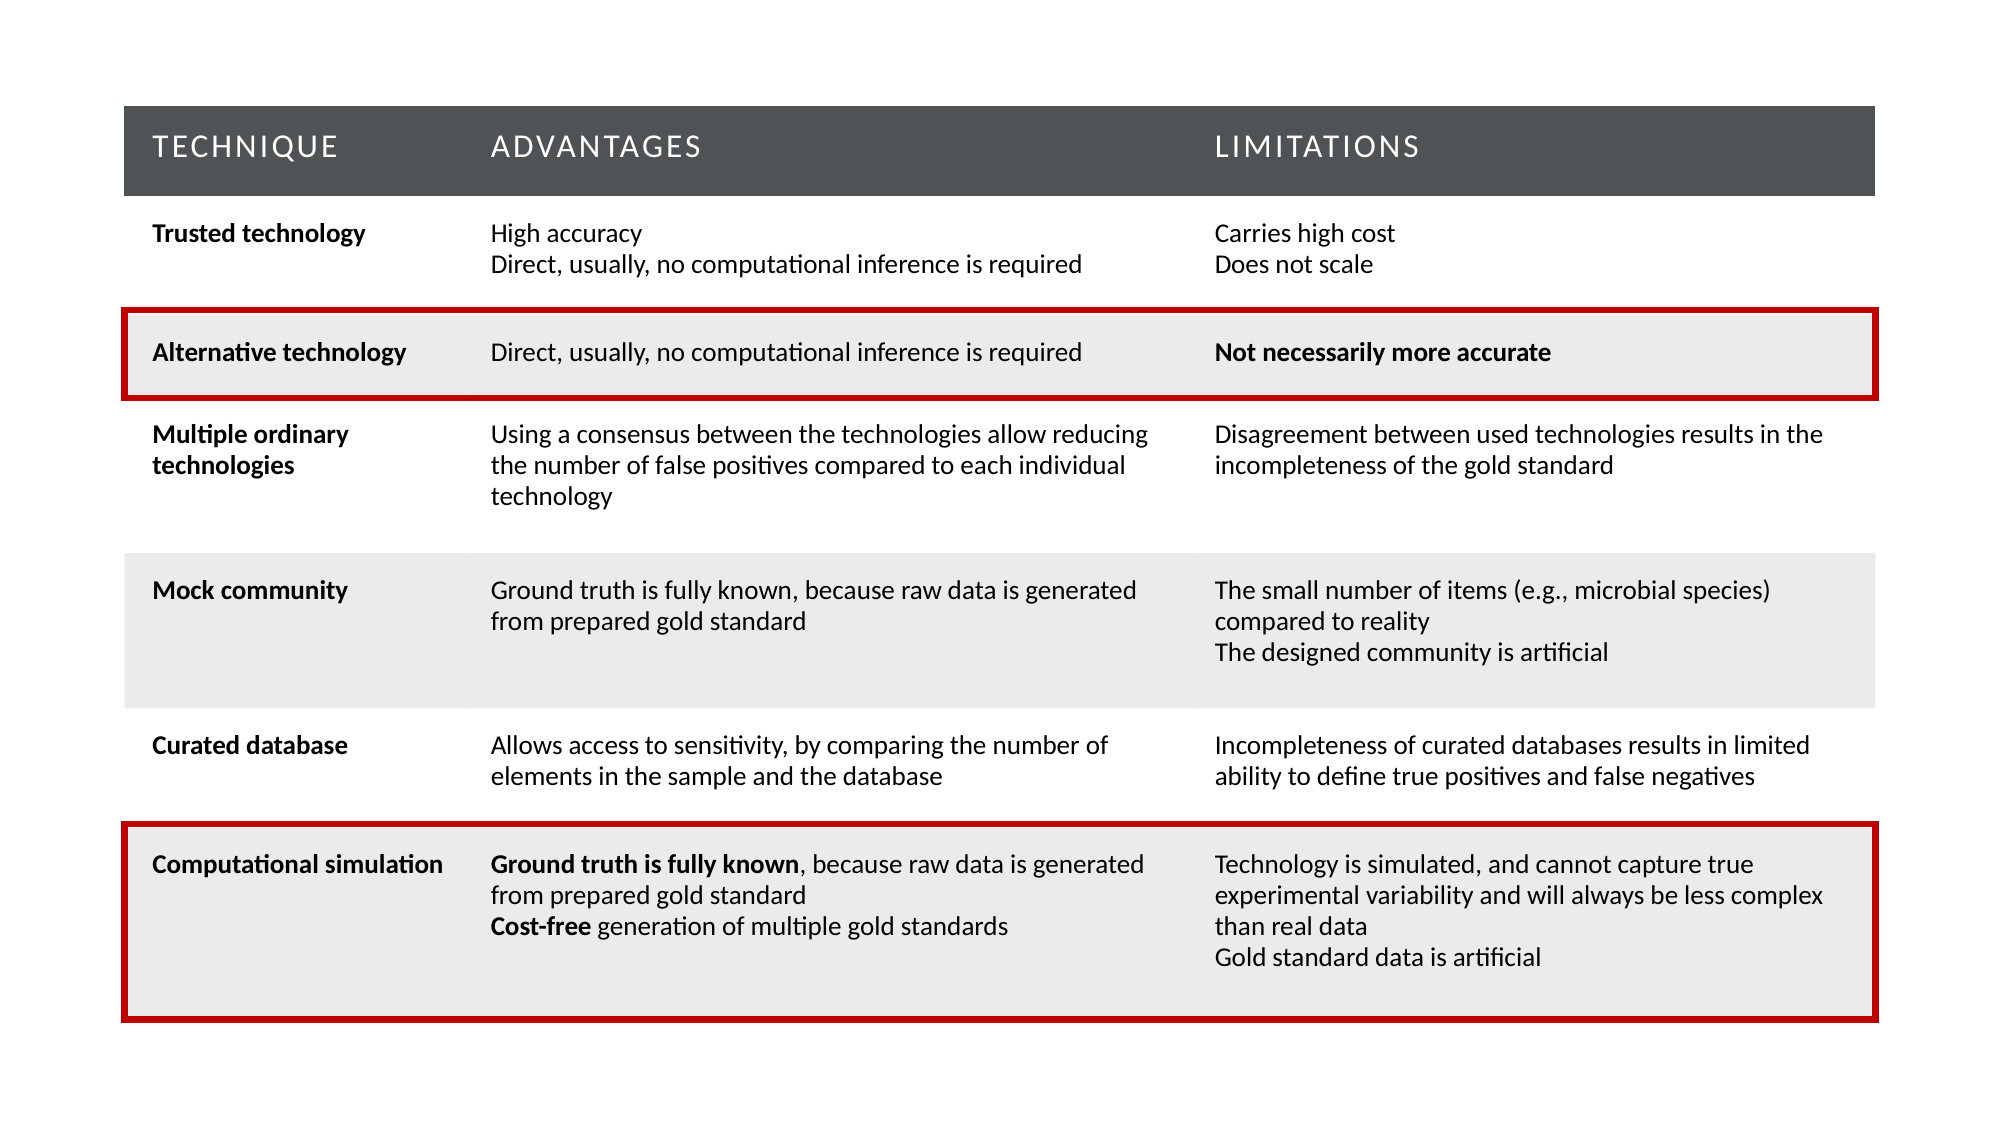

| Technique | Advantages | Limitations |
| --- | --- | --- |
| Trusted technology | High accuracy Direct, usually, no computational inference is required | Carries high cost Does not scale |
| Alternative technology | Direct, usually, no computational inference is required | Not necessarily more accurate |
| Multiple ordinary technologies | Using a consensus between the technologies allow reducing the number of false positives compared to each individual technology | Disagreement between used technologies results in the incompleteness of the gold standard |
| Mock community | Ground truth is fully known, because raw data is generated from prepared gold standard | The small number of items (e.g., microbial species) compared to reality The designed community is artificial |
| Curated database | Allows access to sensitivity, by comparing the number of elements in the sample and the database | Incompleteness of curated databases results in limited ability to define true positives and false negatives |
| Computational simulation | Ground truth is fully known, because raw data is generated from prepared gold standard Cost-free generation of multiple gold standards | Technology is simulated, and cannot capture true experimental variability and will always be less complex than real data Gold standard data is artificial |